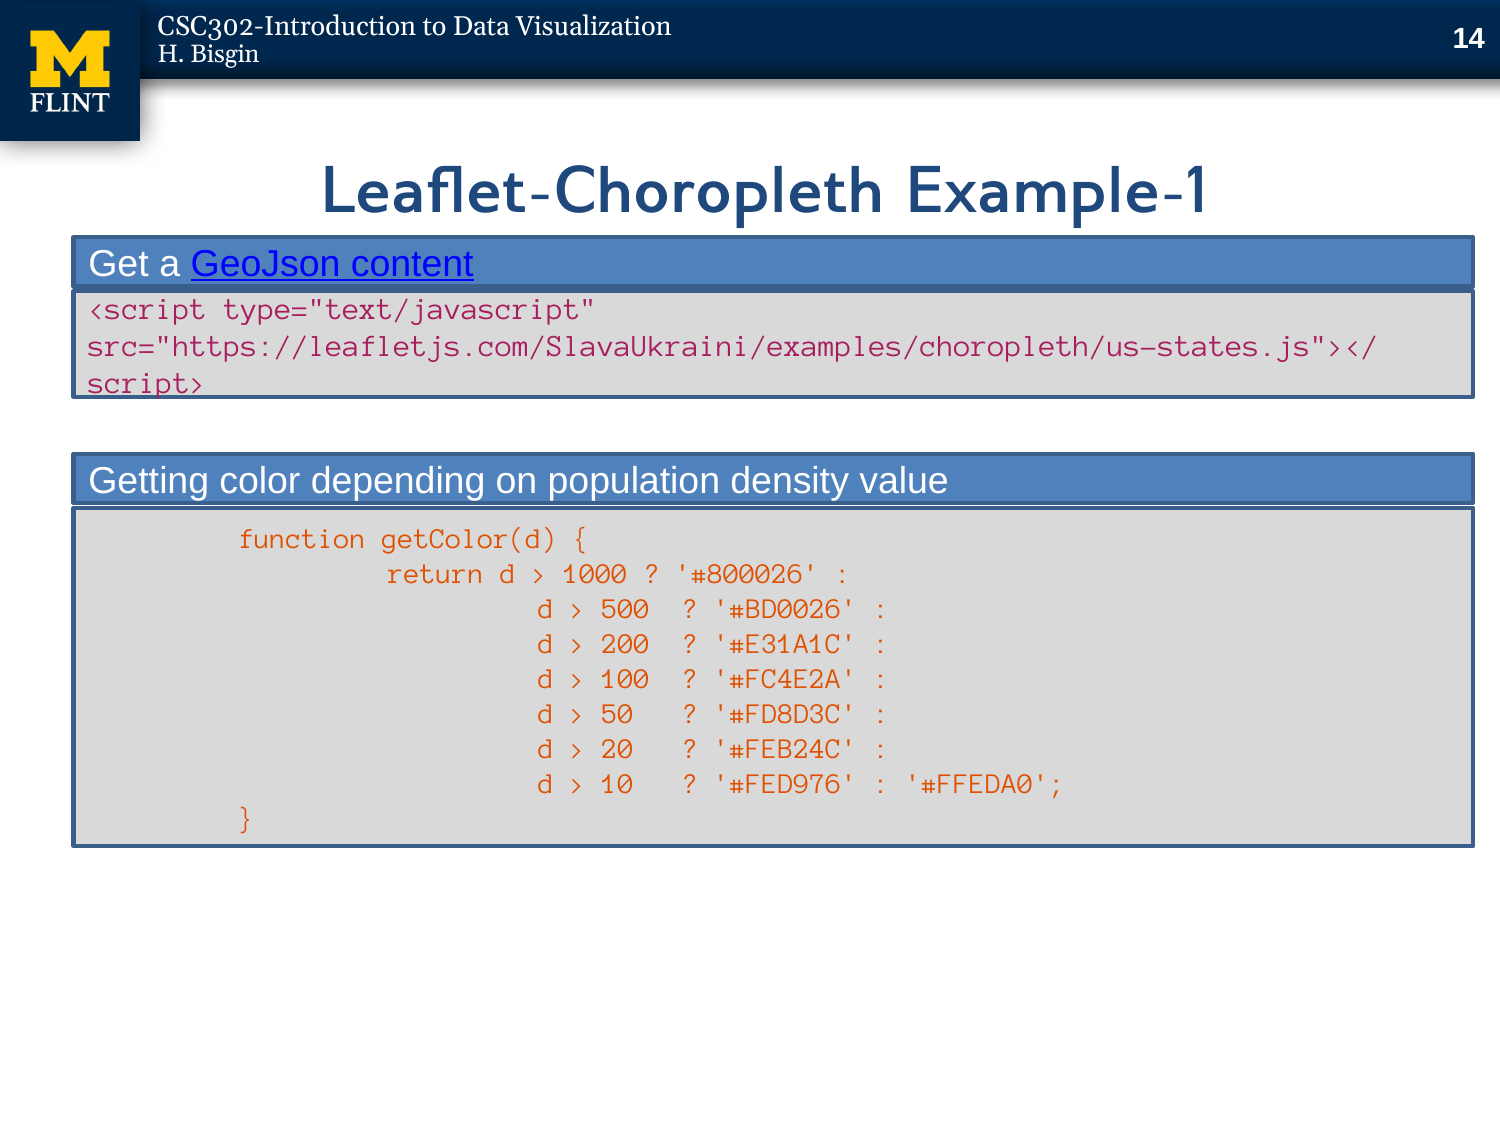

14
# Leaflet-Choropleth Example-1
Get a GeoJson content
<script type="text/javascript" src="https://leafletjs.com/SlavaUkraini/examples/choropleth/us-states.js"></script>
Getting color depending on population density value
	function getColor(d) {
		return d > 1000 ? '#800026' :
			d > 500  ? '#BD0026' :
			d > 200  ? '#E31A1C' :
			d > 100  ? '#FC4E2A' :
			d > 50   ? '#FD8D3C' :
			d > 20   ? '#FEB24C' :
			d > 10   ? '#FED976' : '#FFEDA0';
	}